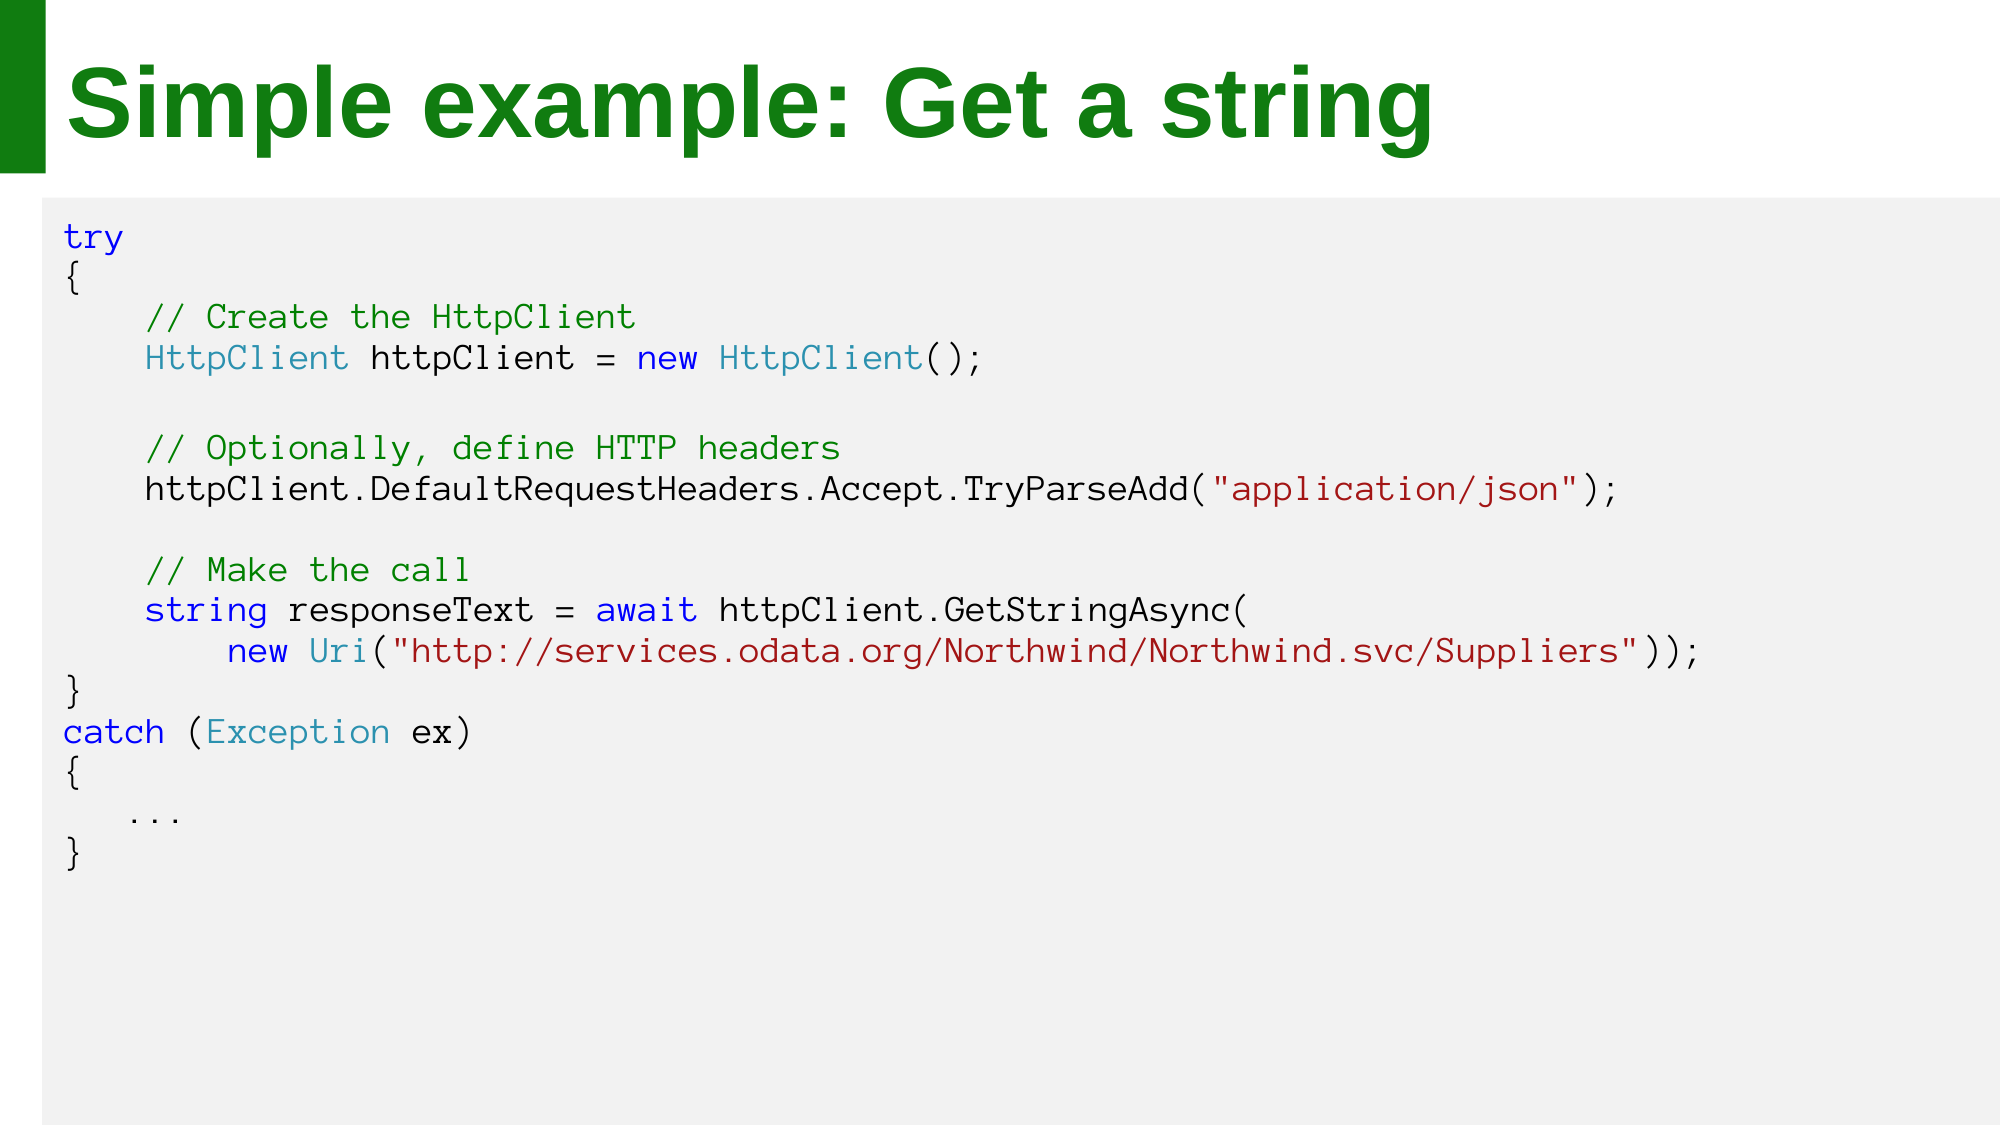

# Simple example: Get a string
try
{
    // Create the HttpClient
    HttpClient httpClient = new HttpClient();
    // Optionally, define HTTP headers
    httpClient.DefaultRequestHeaders.Accept.TryParseAdd("application/json");
    // Make the call
    string responseText = await httpClient.GetStringAsync(
        new Uri("http://services.odata.org/Northwind/Northwind.svc/Suppliers"));
}
catch (Exception ex)
{
   ...
}